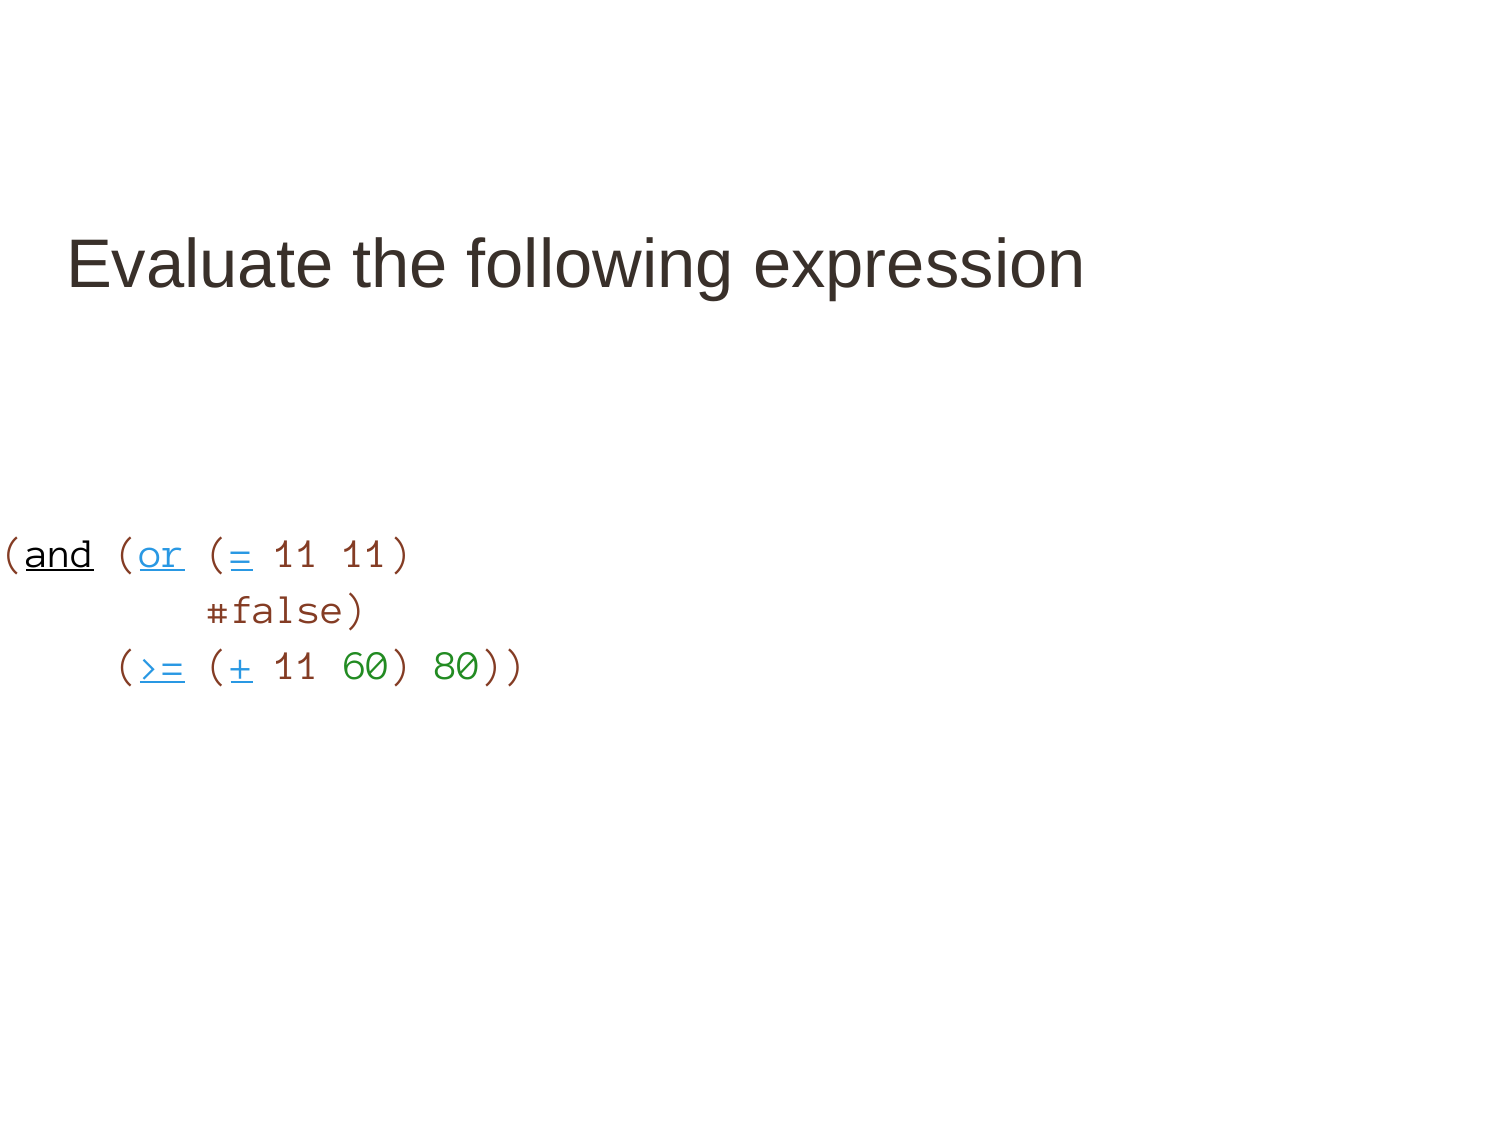

# Evaluate the following expression
| (and (or (= 11 11) |
| --- |
| #false) |
| (>= (+ 11 60) 80)) |